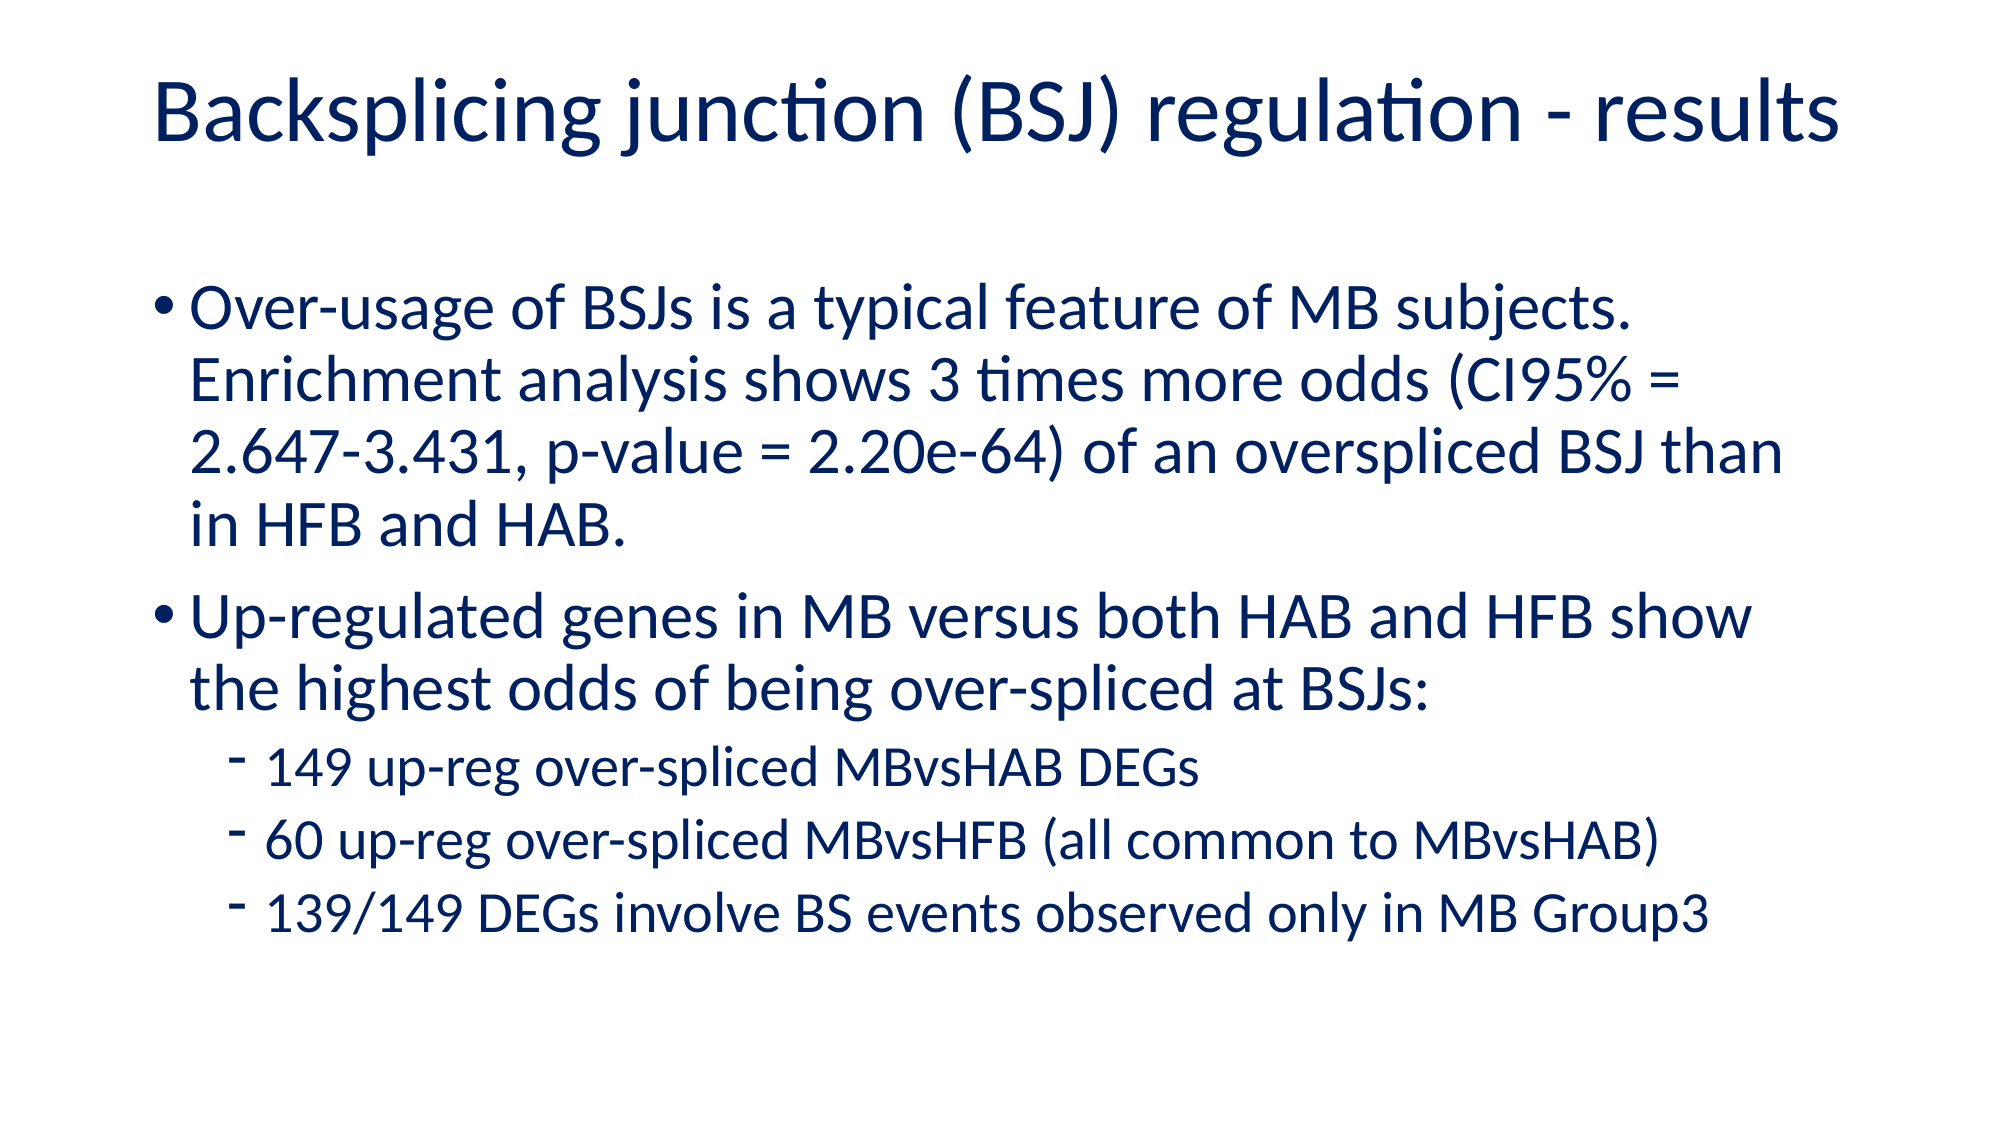

# Backsplicing junction (BSJ) regulation - results
Over-usage of BSJs is a typical feature of MB subjects. Enrichment analysis shows 3 times more odds (CI95% = 2.647-3.431, p-value = 2.20e-64) of an overspliced BSJ than in HFB and HAB.
Up-regulated genes in MB versus both HAB and HFB show the highest odds of being over-spliced at BSJs:
149 up-reg over-spliced MBvsHAB DEGs
60 up-reg over-spliced MBvsHFB (all common to MBvsHAB)
139/149 DEGs involve BS events observed only in MB Group3